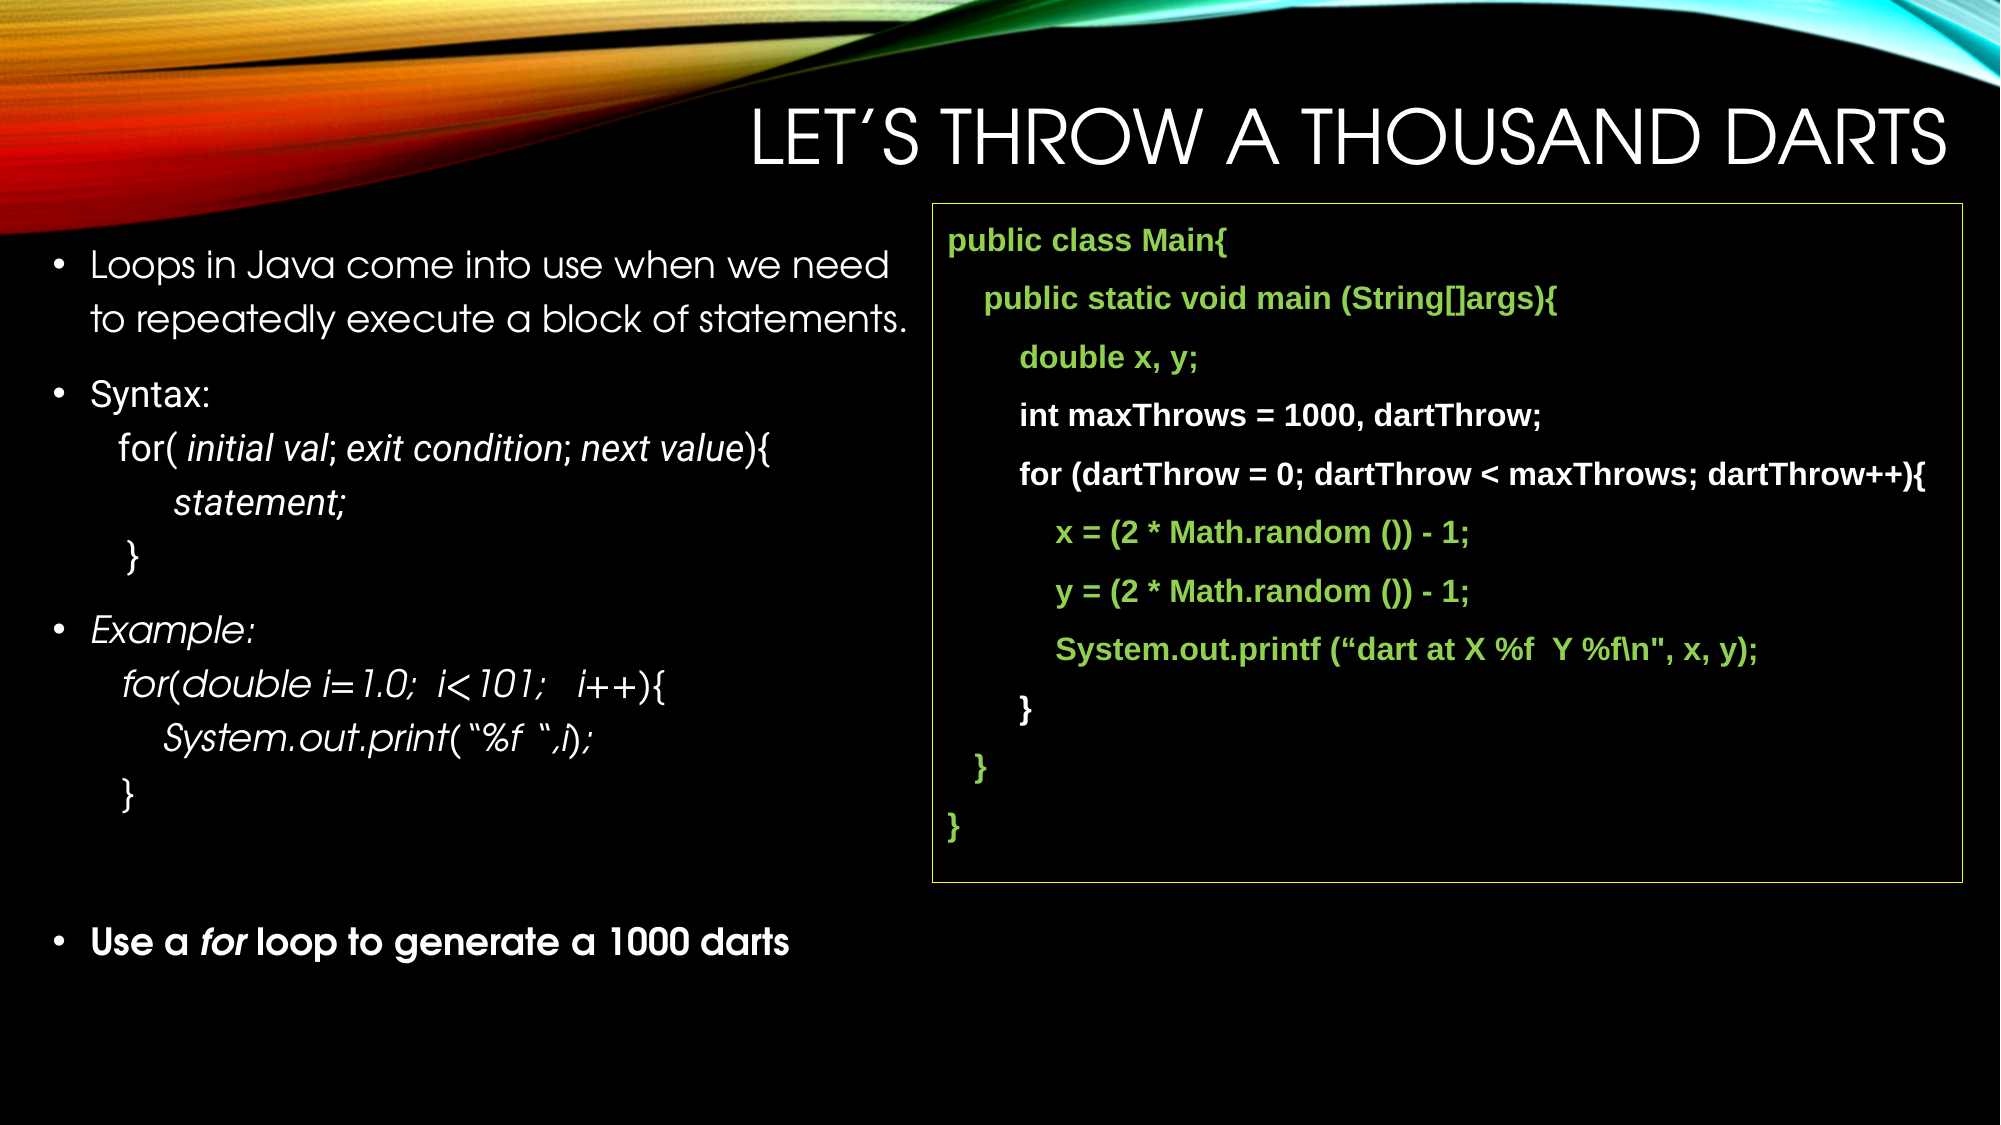

# LeT’s throw a thousand darts
public class Main{
    public static void main (String[]args){
        double x, y;
        int maxThrows = 1000, dartThrow;
        for (dartThrow = 0; dartThrow < maxThrows; dartThrow++){
            x = (2 * Math.random ()) - 1;
            y = (2 * Math.random ()) - 1;
            System.out.printf (“dart at X %f  Y %f\n", x, y);
        }
   }
}
Loops in Java come into use when we need to repeatedly execute a block of statements.
Syntax:
   for( initial val; exit condition; next value){
         statement;
    }
Example:
   for(double i=1.0;  i<101;   i++){
       System.out.print(“%f “,i);
   }

Use a for loop to generate a 1000 darts